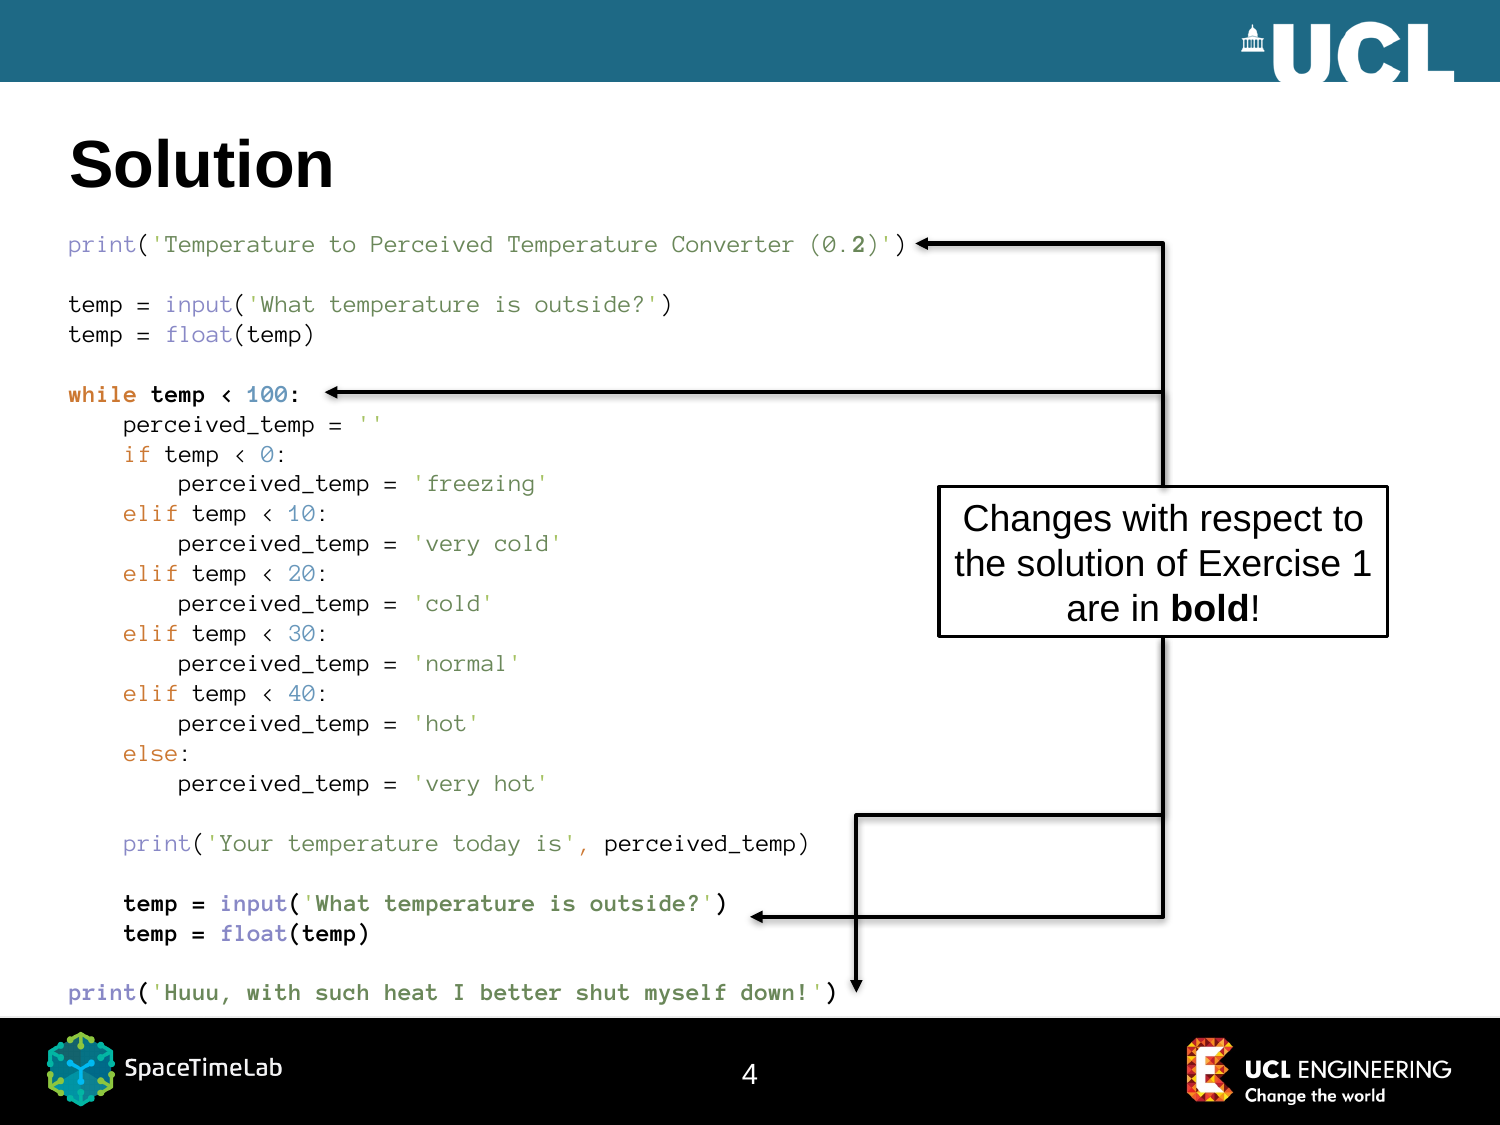

# Solution
print('Temperature to Perceived Temperature Converter (0.2)')
temp = input('What temperature is outside?')
temp = float(temp)
while temp < 100:
    perceived_temp = ''
    if temp < 0:
        perceived_temp = 'freezing'
    elif temp < 10:
        perceived_temp = 'very cold'
    elif temp < 20:
        perceived_temp = 'cold'
    elif temp < 30:
        perceived_temp = 'normal'
    elif temp < 40:
        perceived_temp = 'hot'
    else:
        perceived_temp = 'very hot'
    print('Your temperature today is', perceived_temp)
    temp = input('What temperature is outside?')
    temp = float(temp)
print('Huuu, with such heat I better shut myself down!')
Changes with respect to the solution of Exercise 1 are in bold!
5